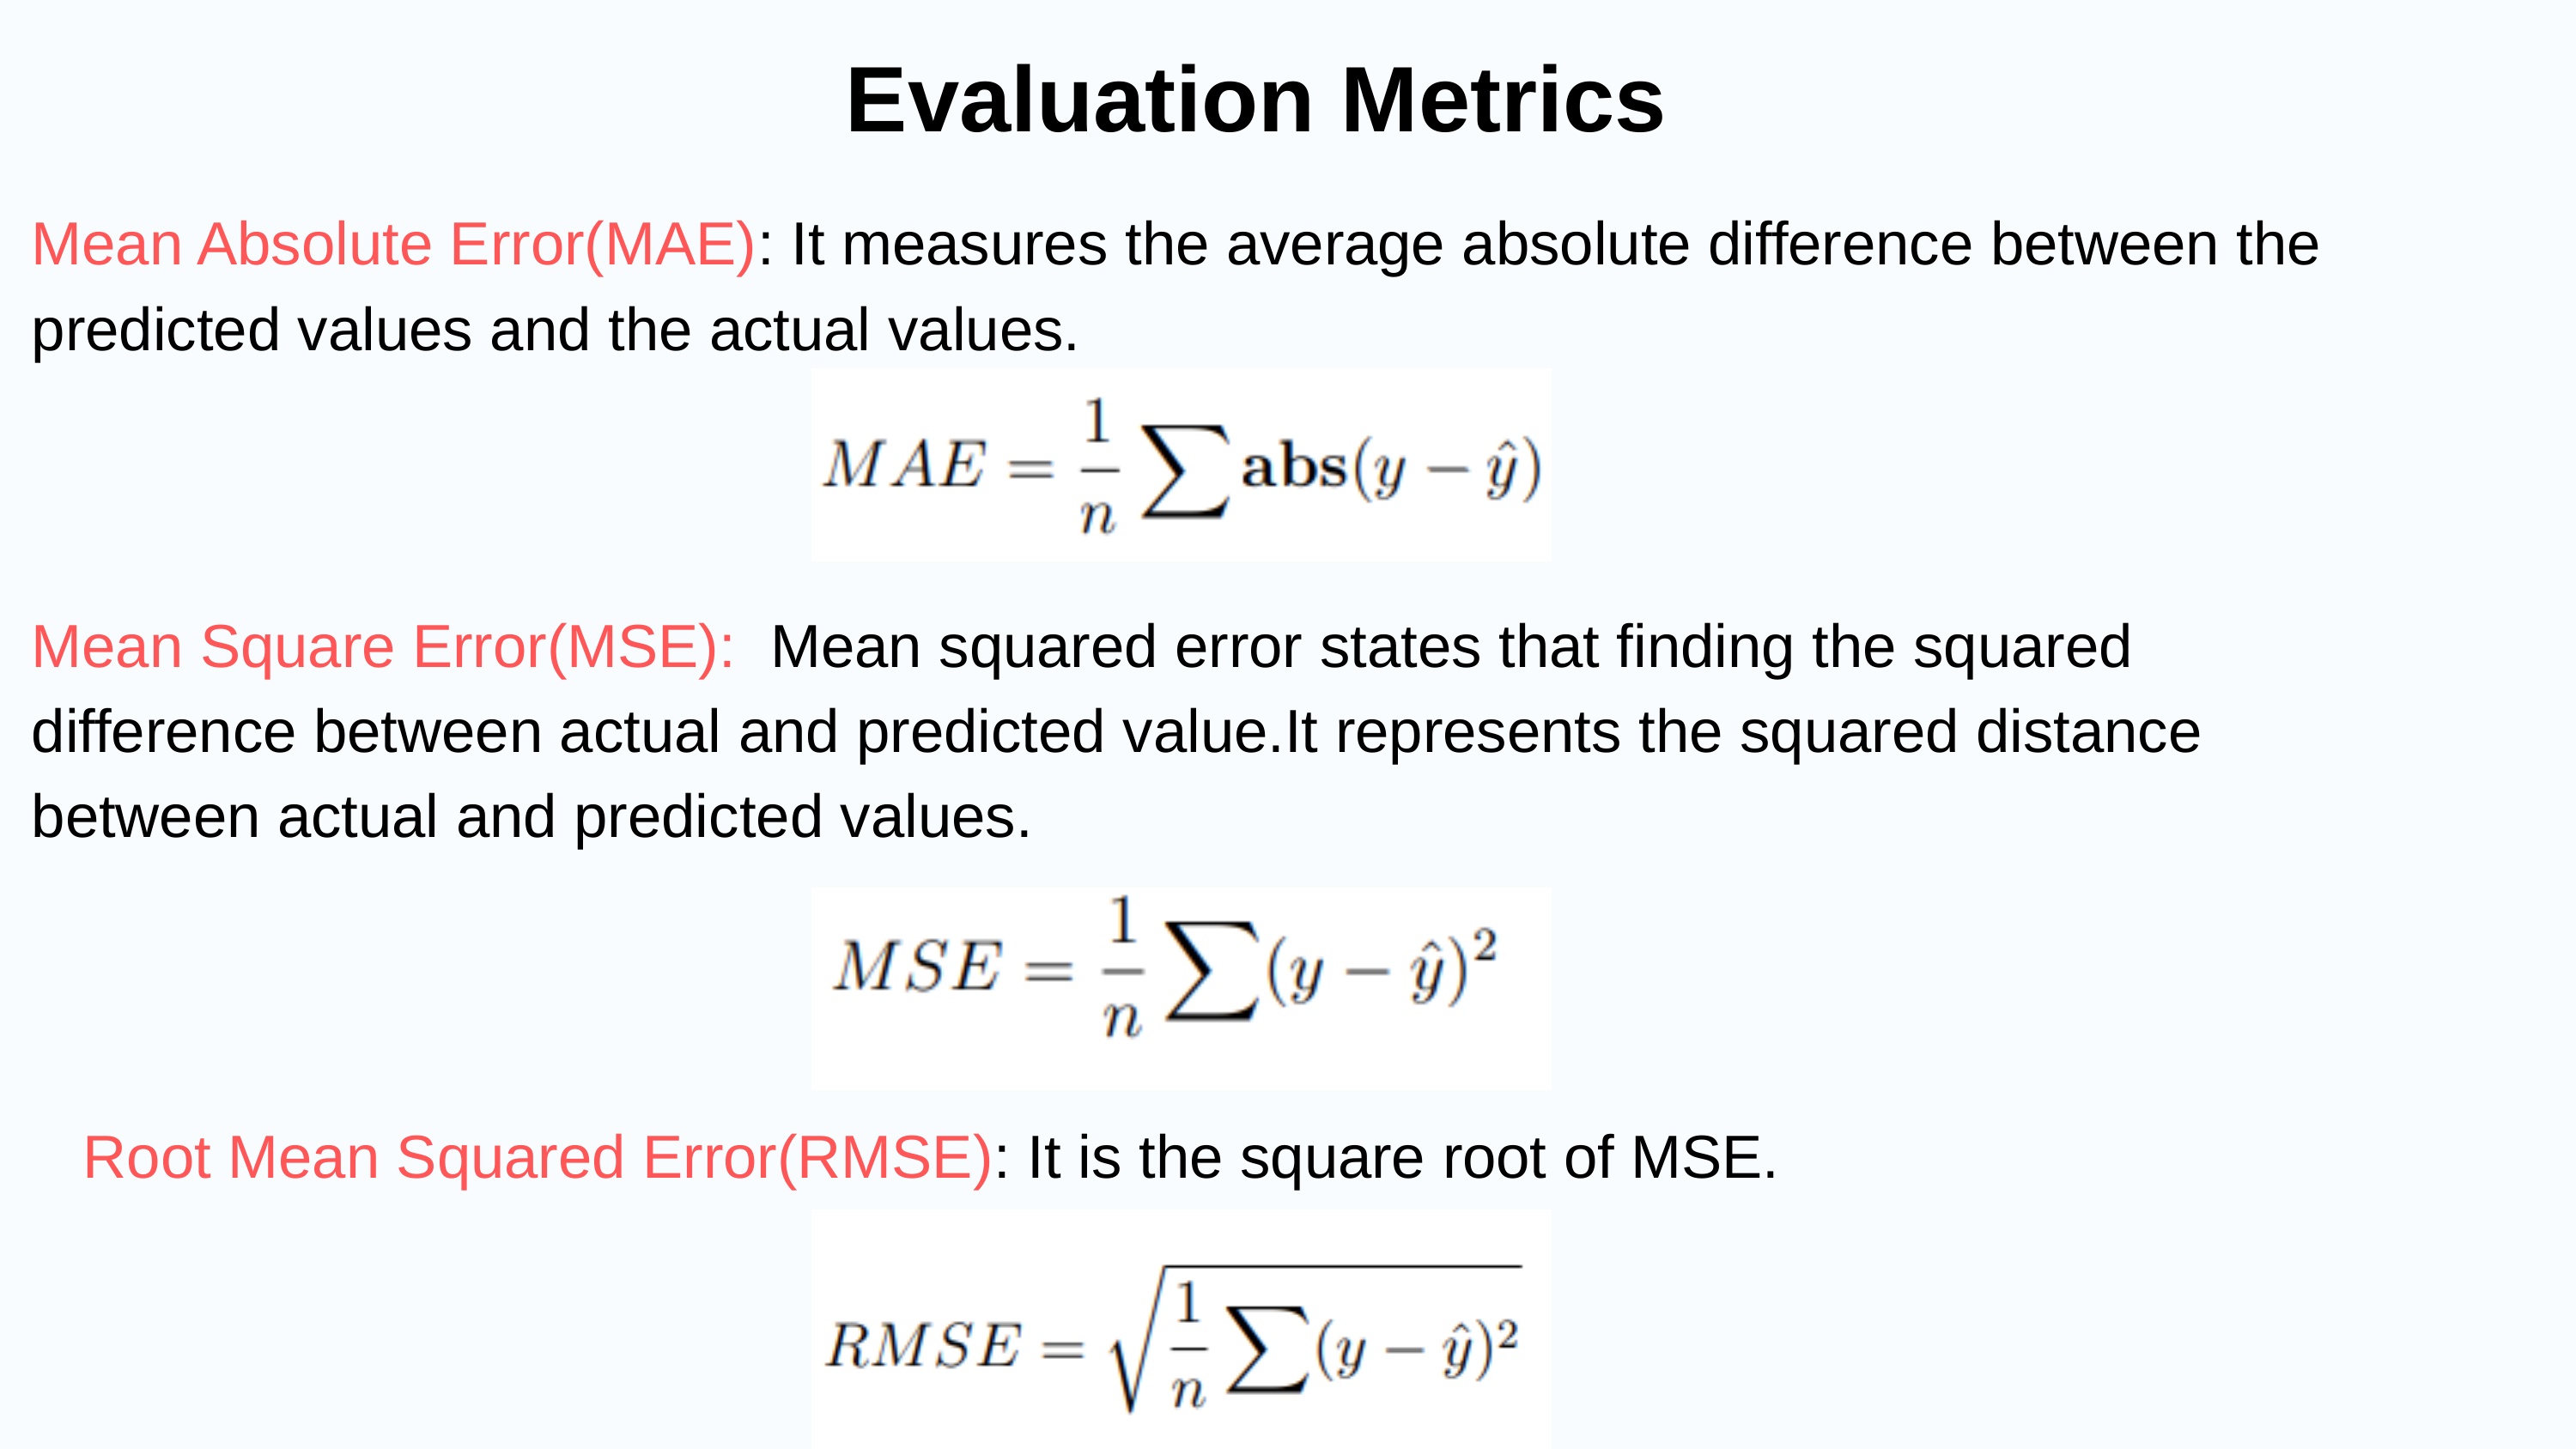

Evaluation Metrics
Mean Absolute Error(MAE): It measures the average absolute difference between the predicted values and the actual values.

Mean Square Error(MSE):  Mean squared error states that finding the squared difference between actual and predicted value.It represents the squared distance between actual and predicted values.

Root Mean Squared Error(RMSE): It is the square root of MSE.